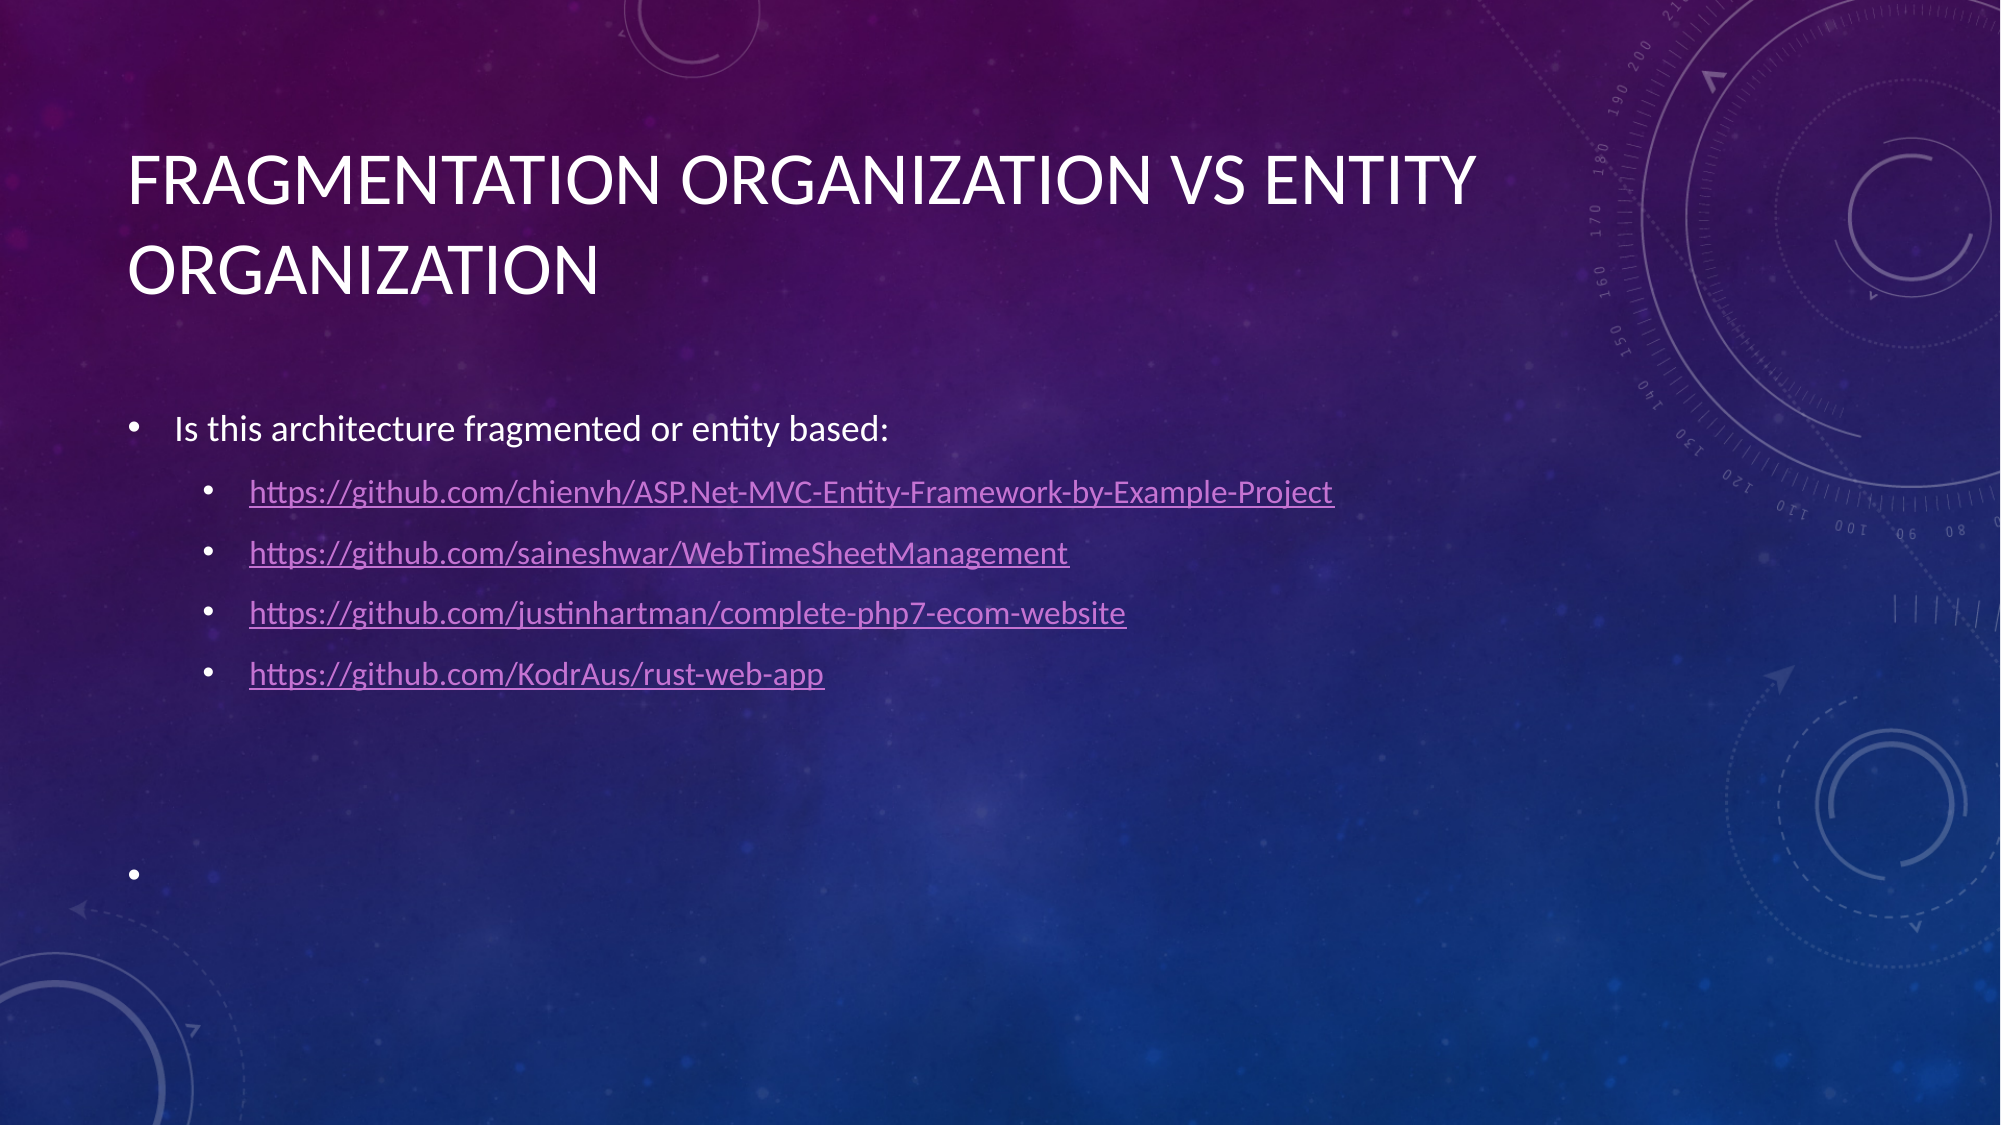

# Fragmentation organization vs Entity organization
Is this architecture fragmented or entity based:
https://github.com/chienvh/ASP.Net-MVC-Entity-Framework-by-Example-Project
https://github.com/saineshwar/WebTimeSheetManagement
https://github.com/justinhartman/complete-php7-ecom-website
https://github.com/KodrAus/rust-web-app